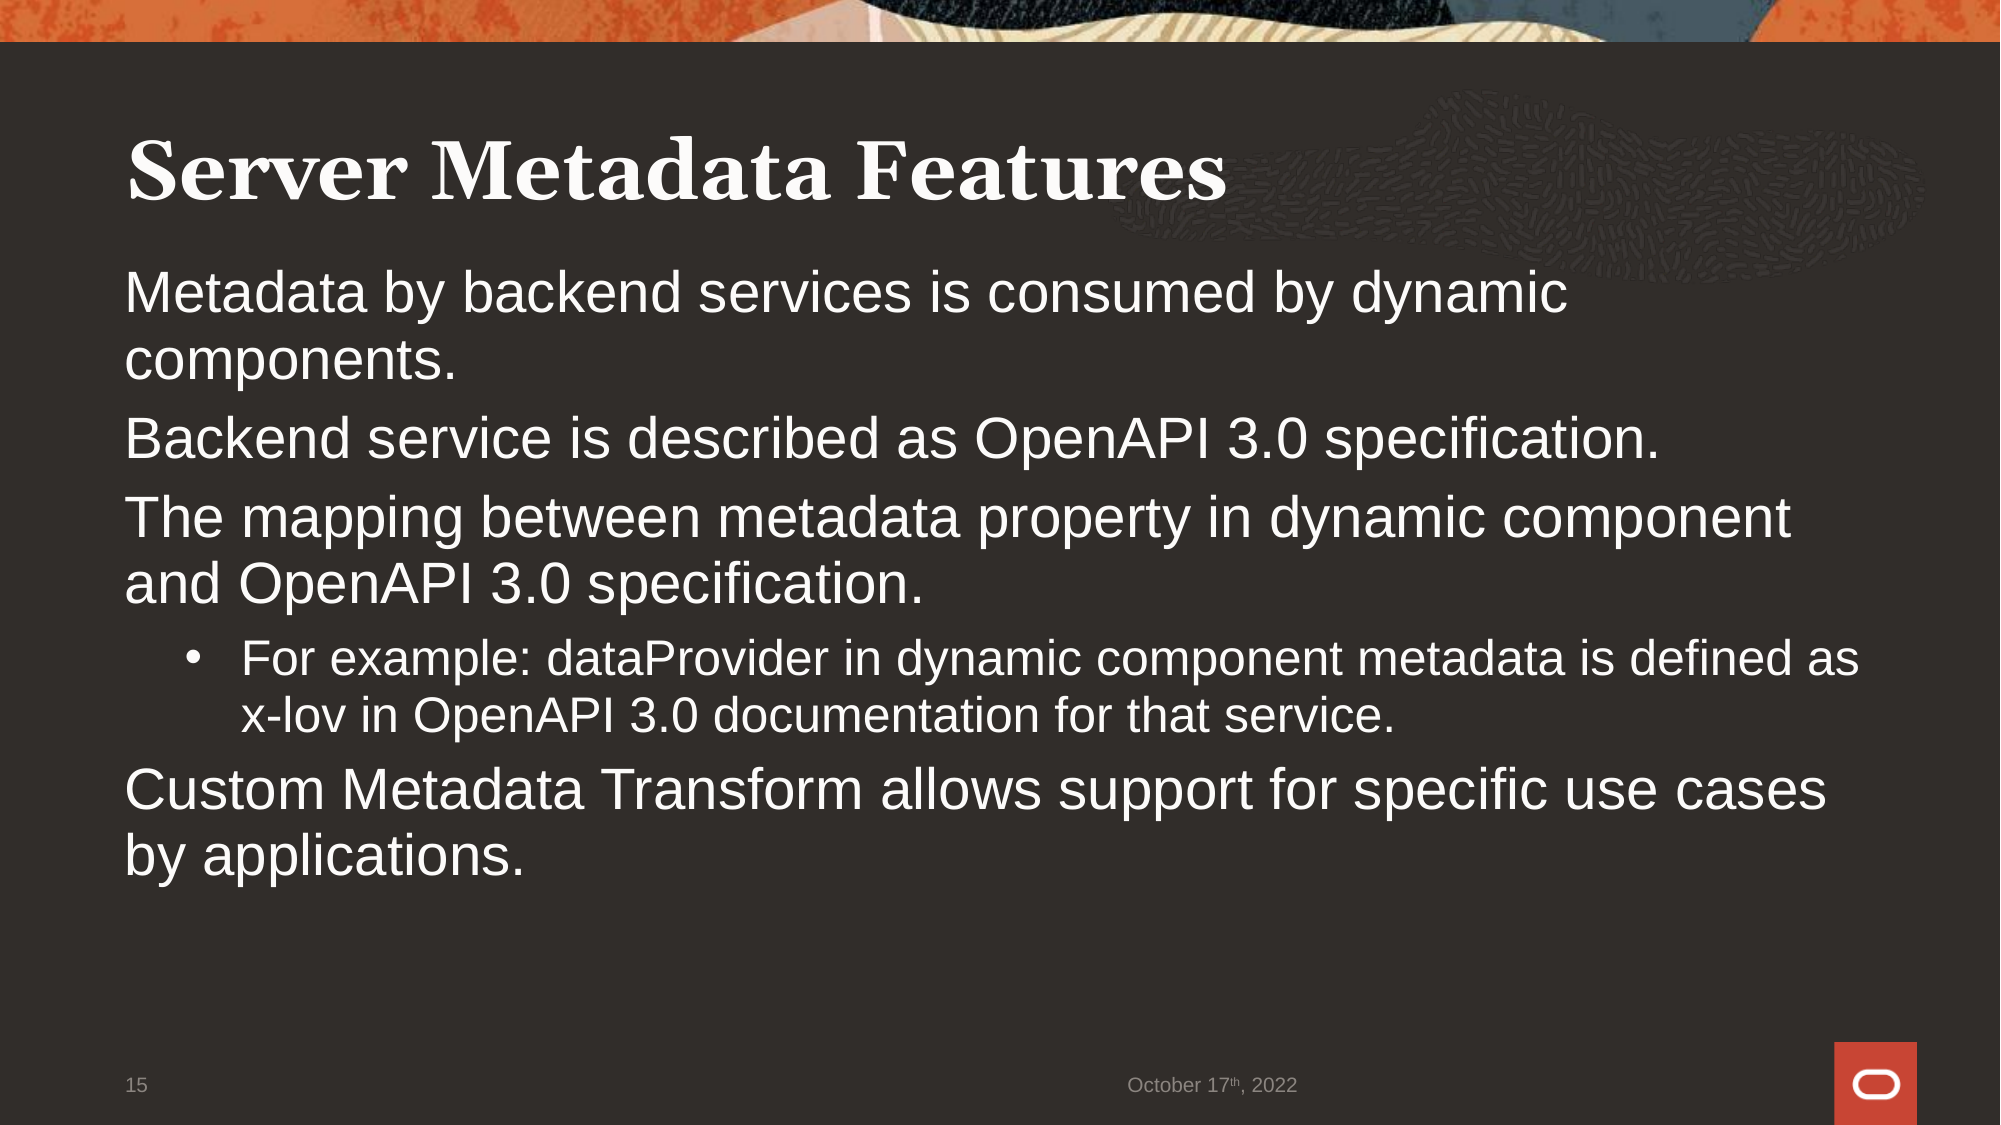

# Server Metadata Features
Metadata by backend services is consumed by dynamic components.
Backend service is described as OpenAPI 3.0 specification.
The mapping between metadata property in dynamic component and OpenAPI 3.0 specification.
For example: dataProvider in dynamic component metadata is defined as x-lov in OpenAPI 3.0 documentation for that service.
Custom Metadata Transform allows support for specific use cases by applications.
15
October 17th, 2022